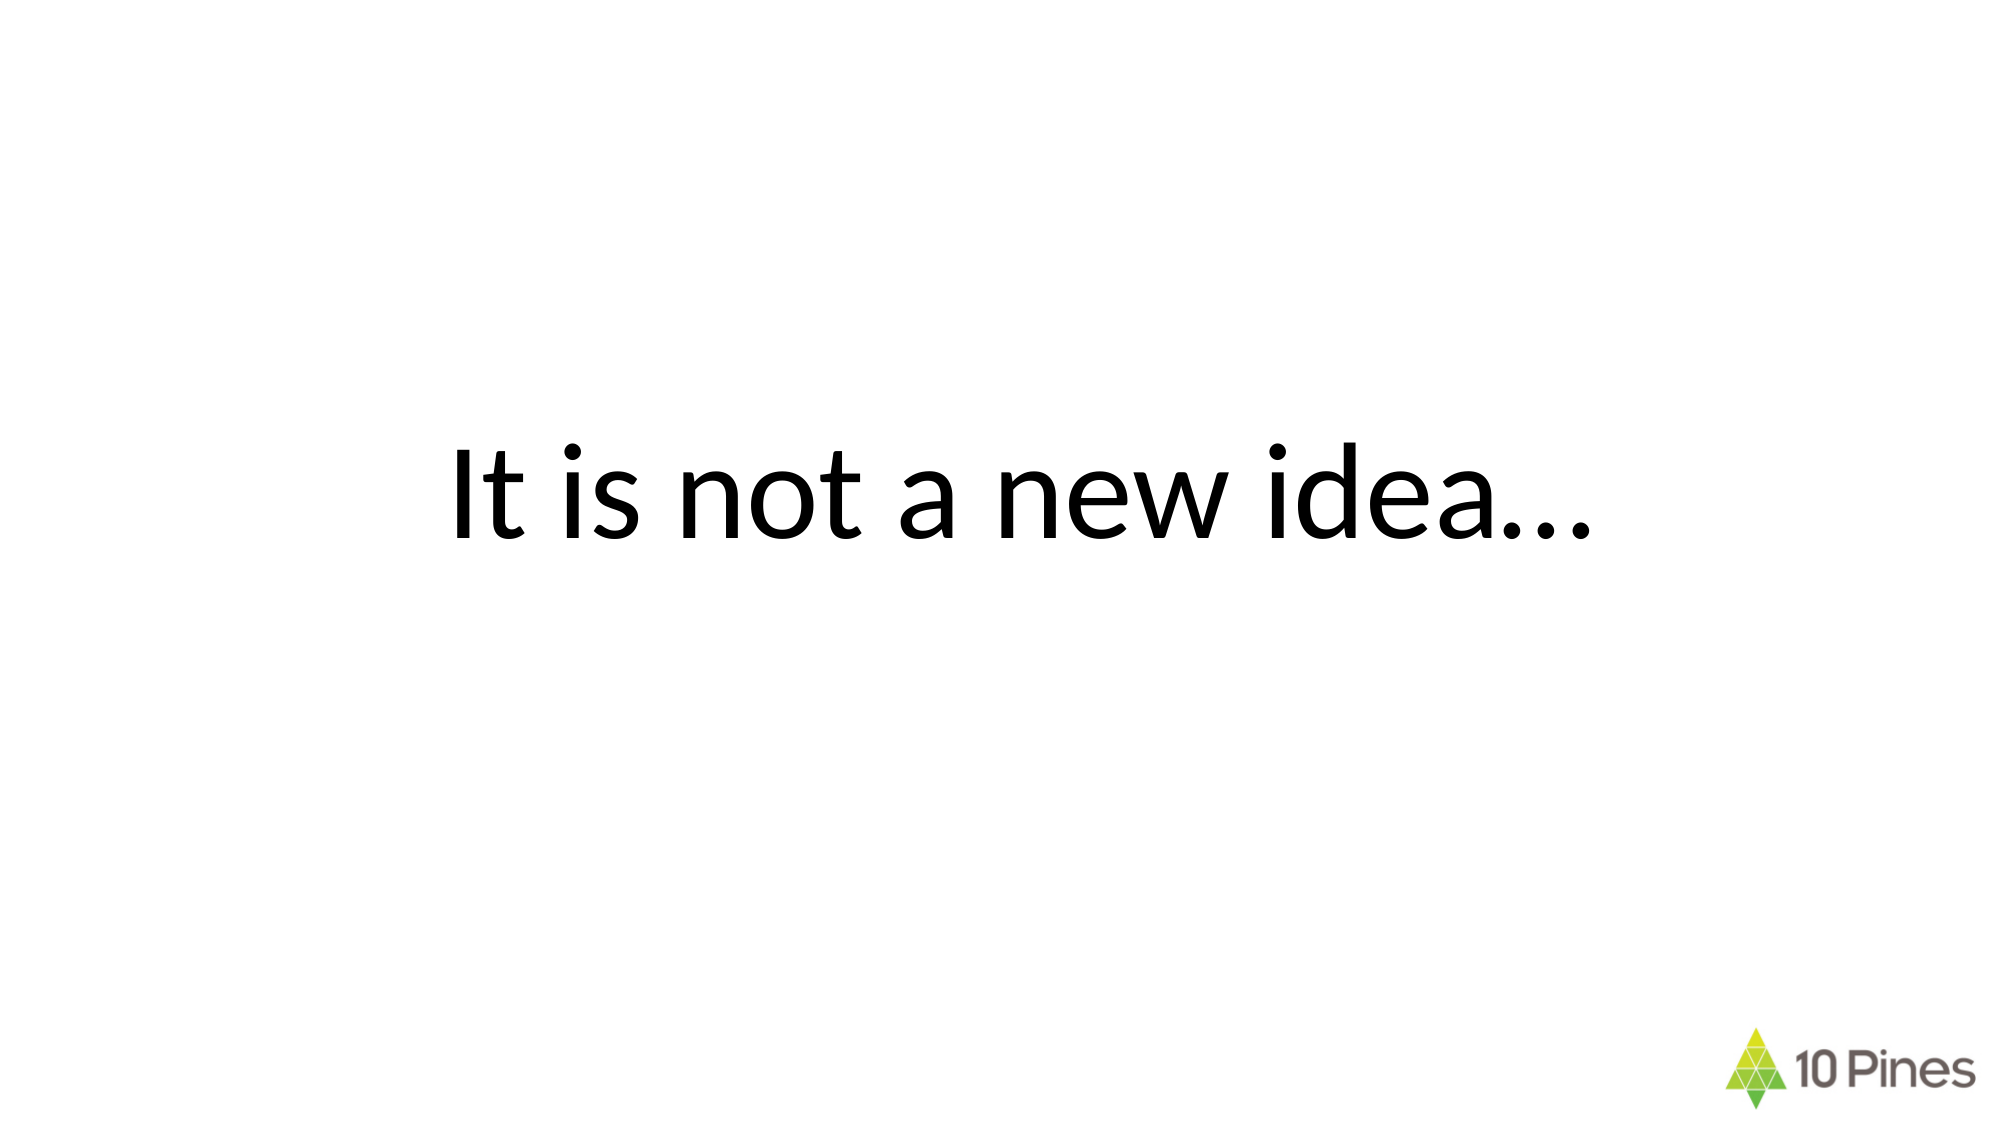

# It is not a new idea…